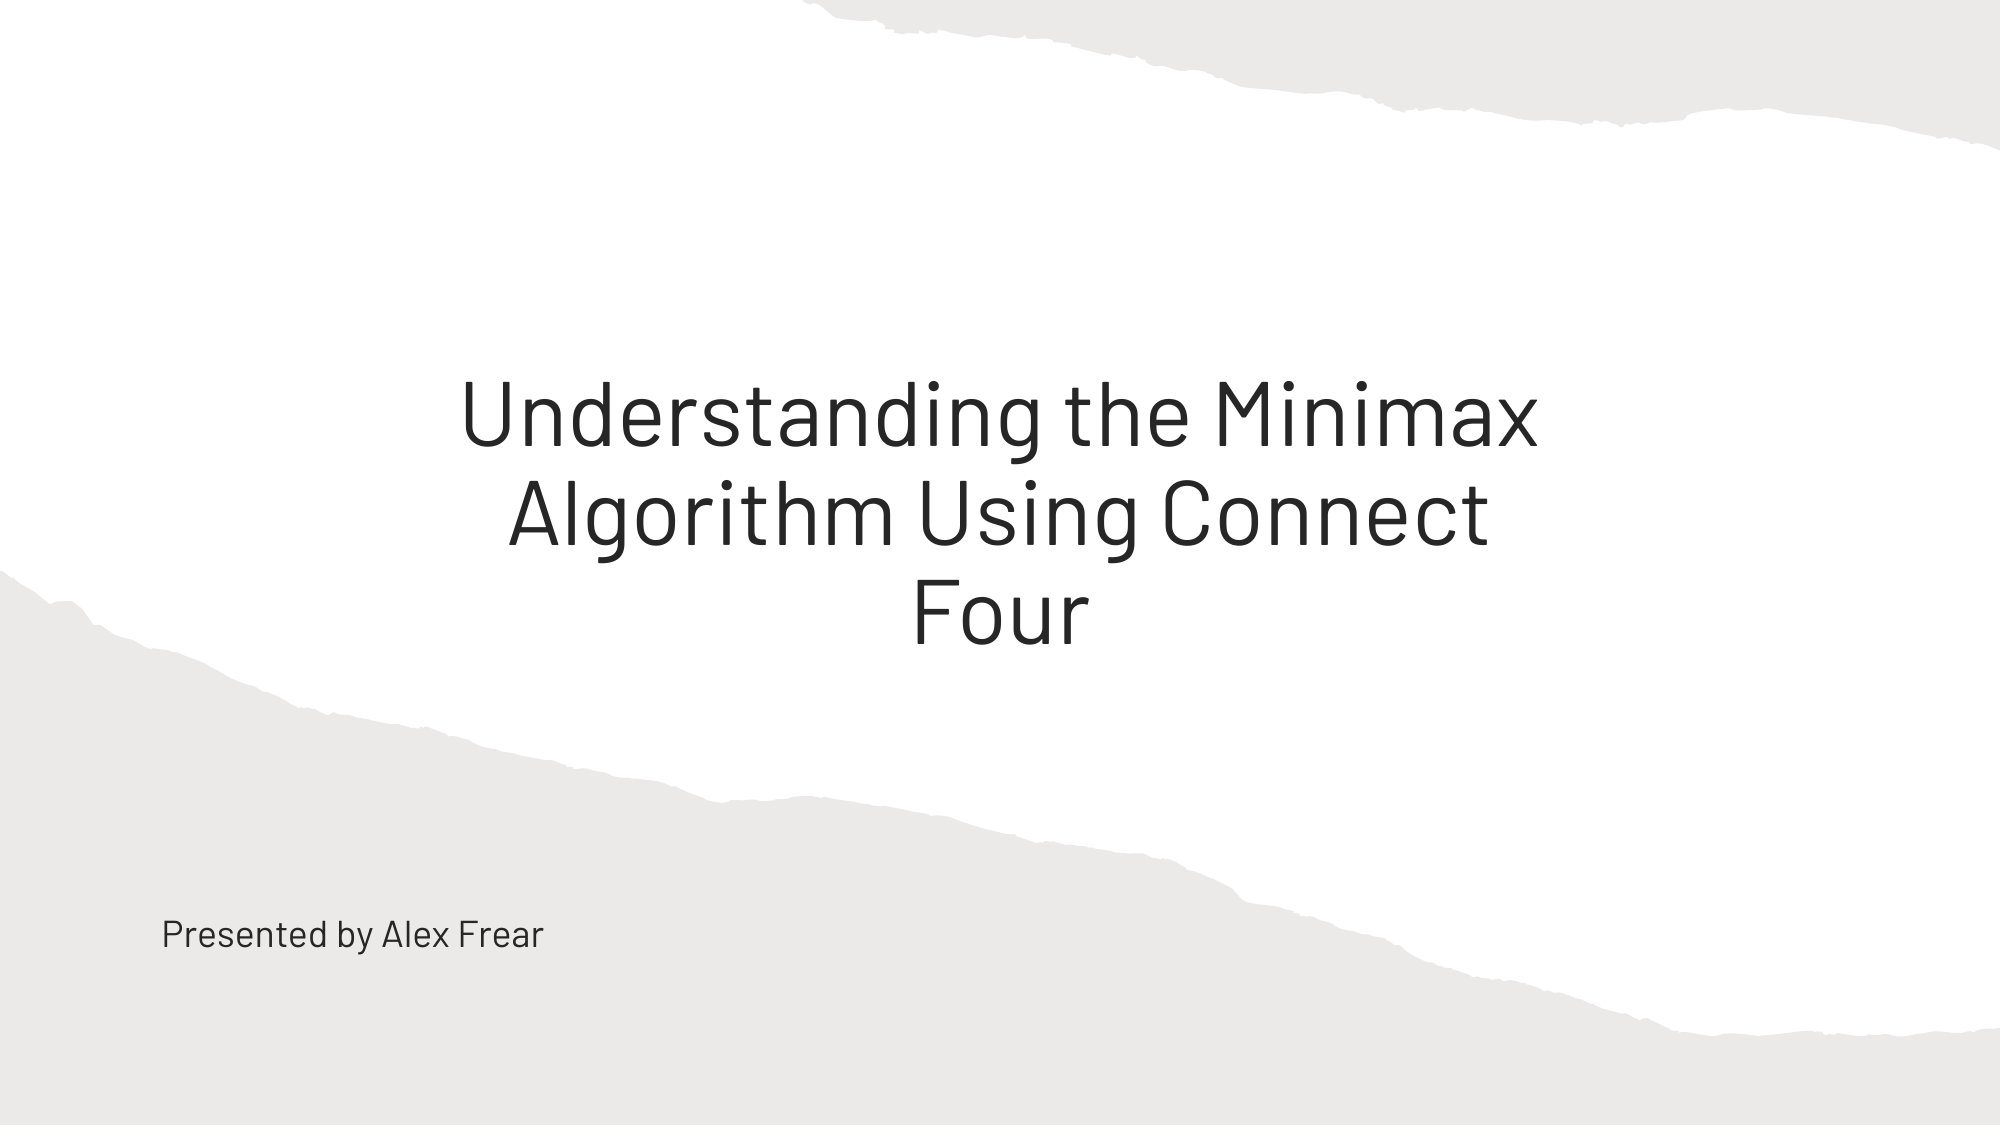

# Understanding the Minimax Algorithm Using Connect Four

Presented by Alex Frear